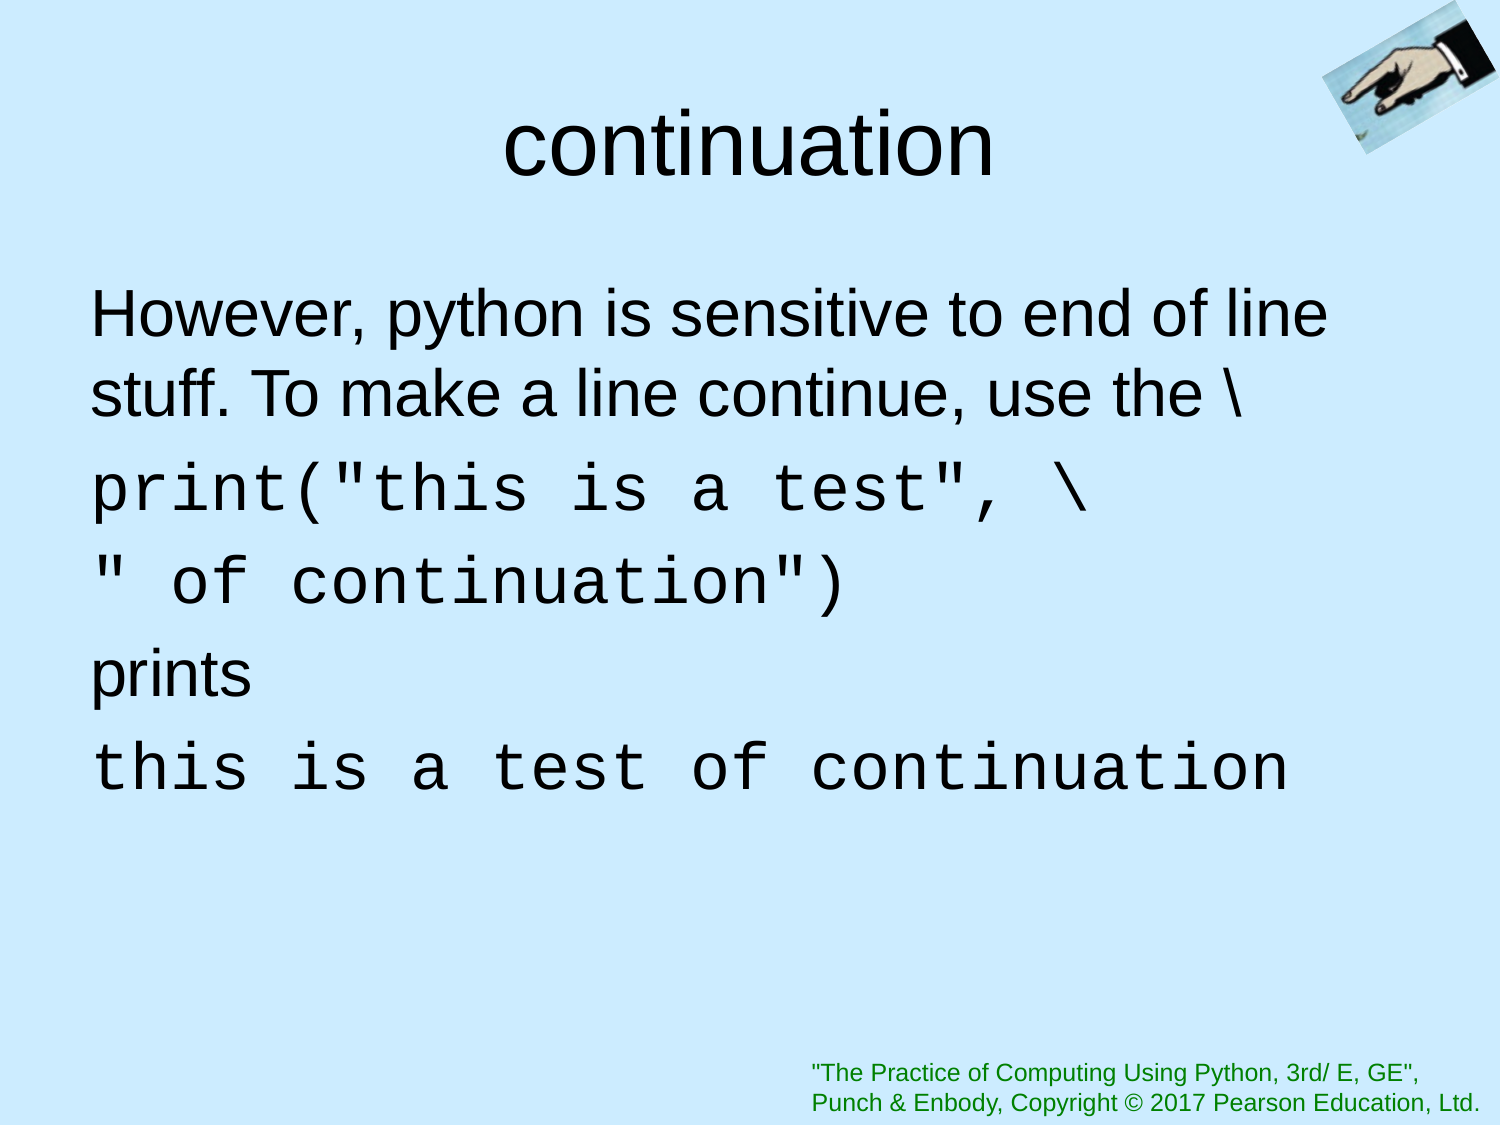

# continuation
However, python is sensitive to end of line stuff. To make a line continue, use the \
print("this is a test", \
" of continuation")
prints
this is a test of continuation